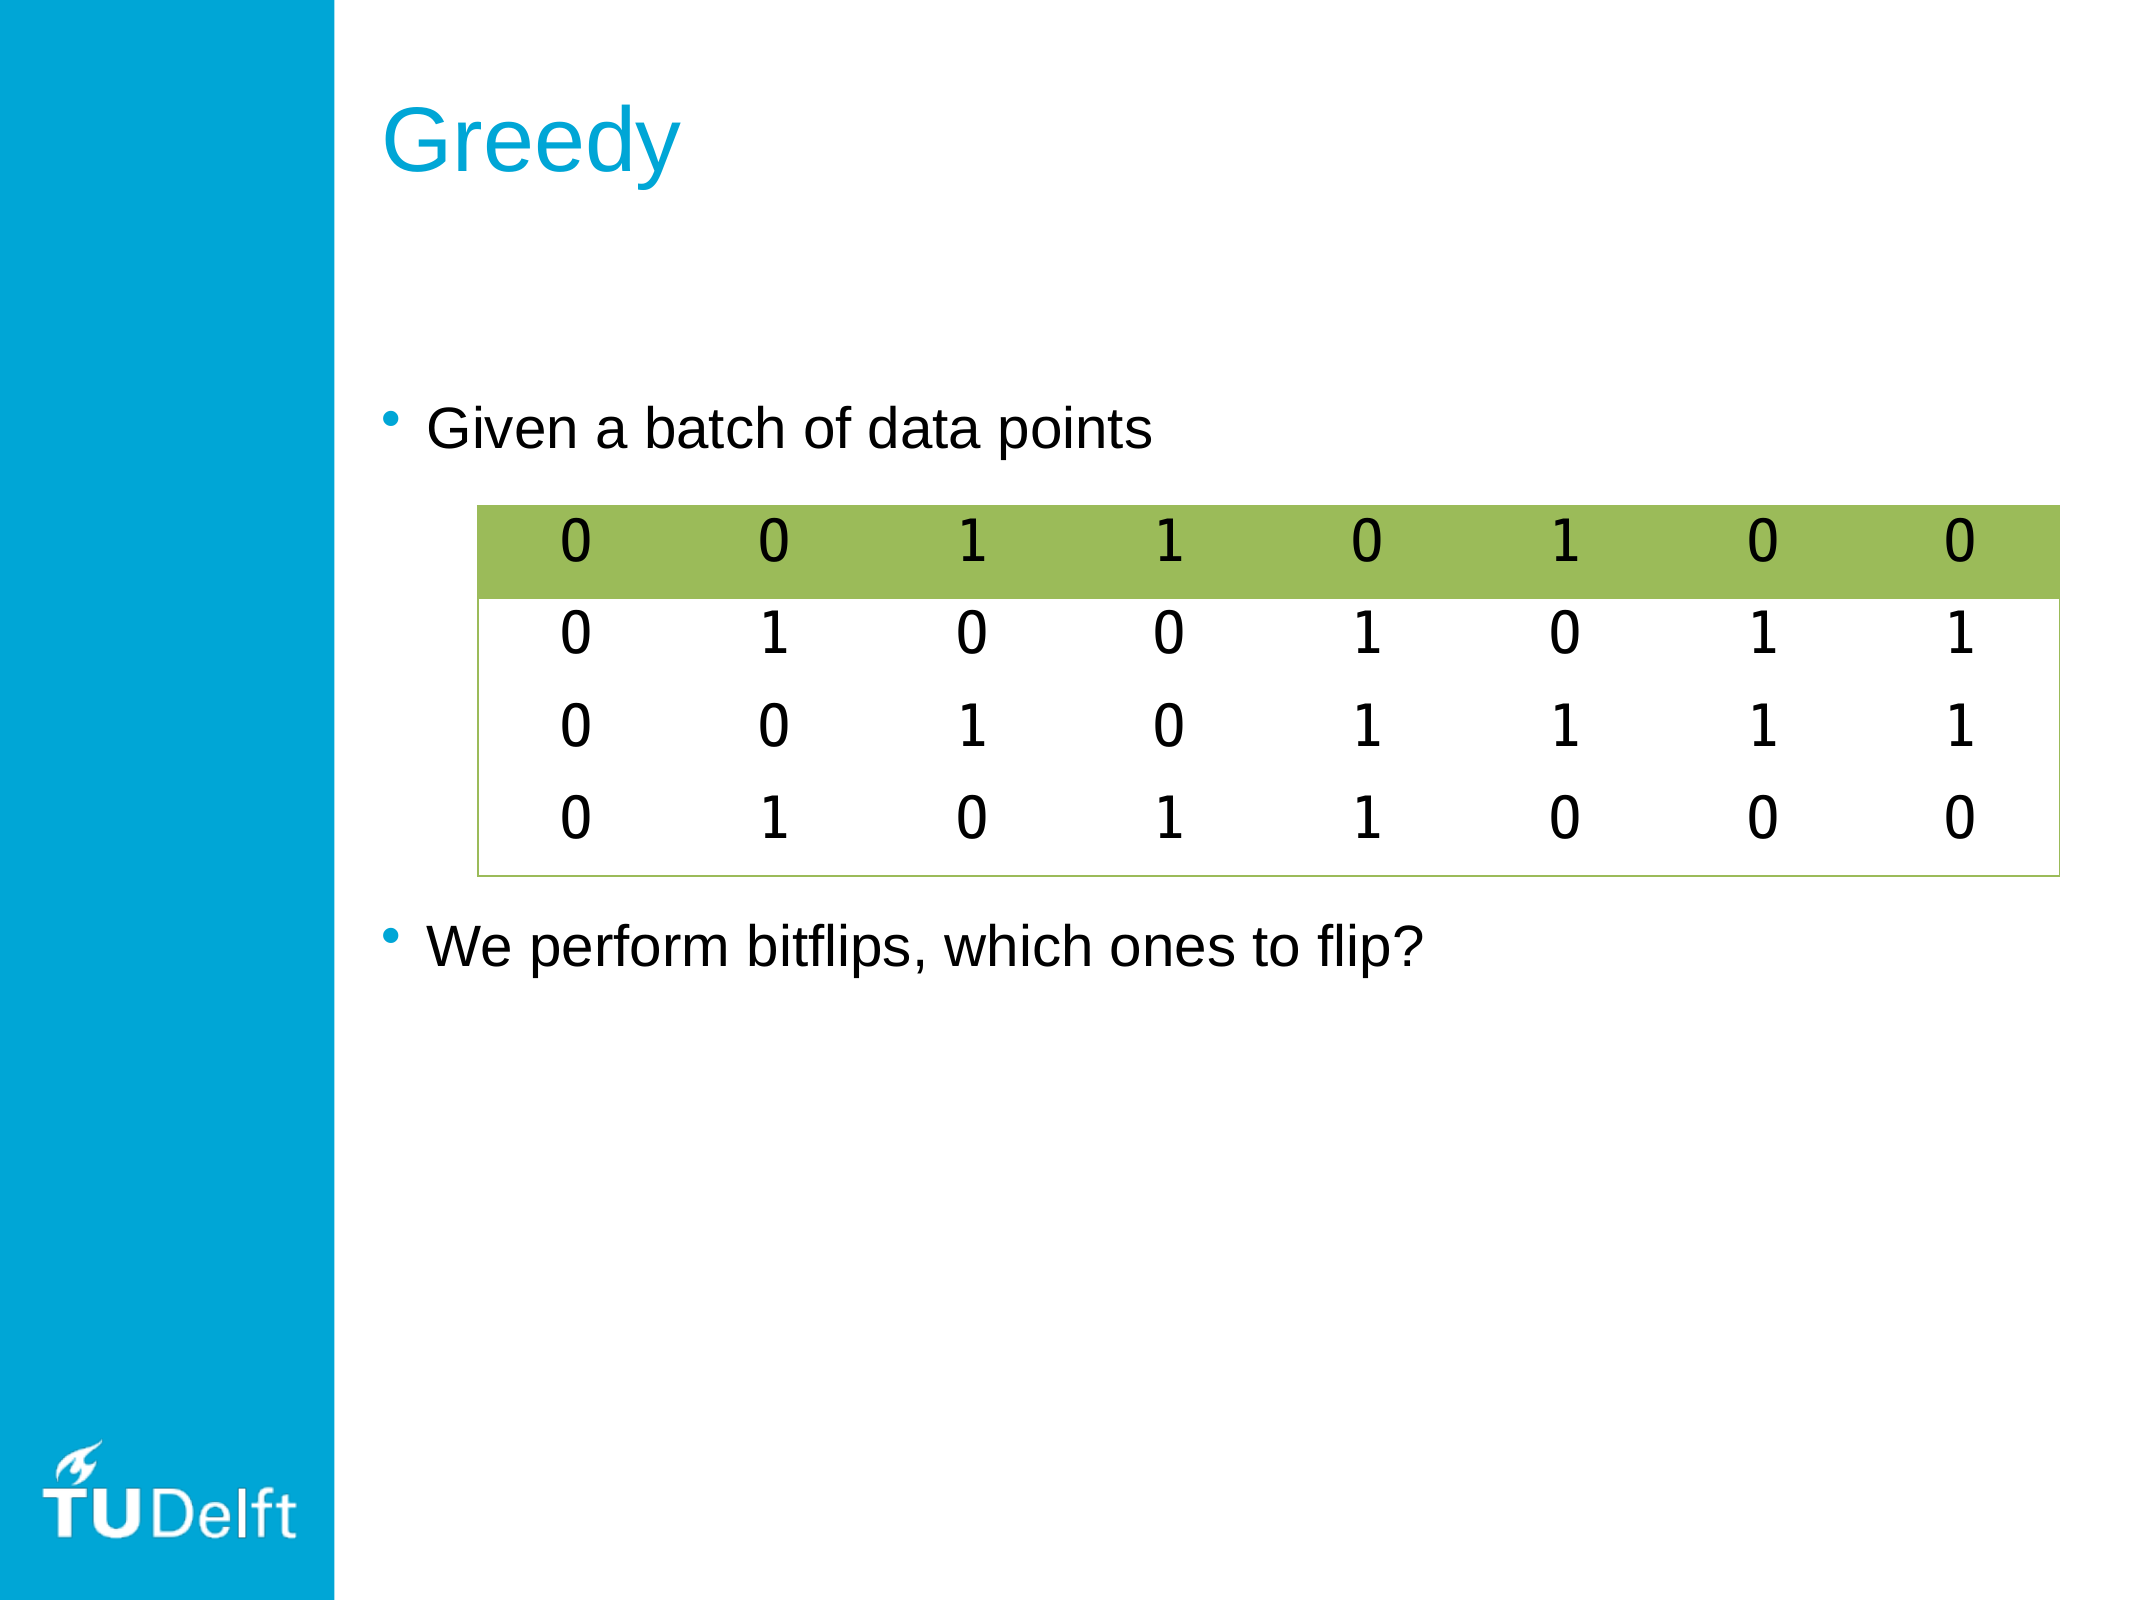

# Greedy
Given a batch of data points

We perform bitflips, which ones to flip?
| 0 | 0 | 1 | 1 | 0 | 1 | 0 | 0 |
| --- | --- | --- | --- | --- | --- | --- | --- |
| 0 | 1 | 0 | 0 | 1 | 0 | 1 | 1 |
| 0 | 0 | 1 | 0 | 1 | 1 | 1 | 1 |
| 0 | 1 | 0 | 1 | 1 | 0 | 0 | 0 |